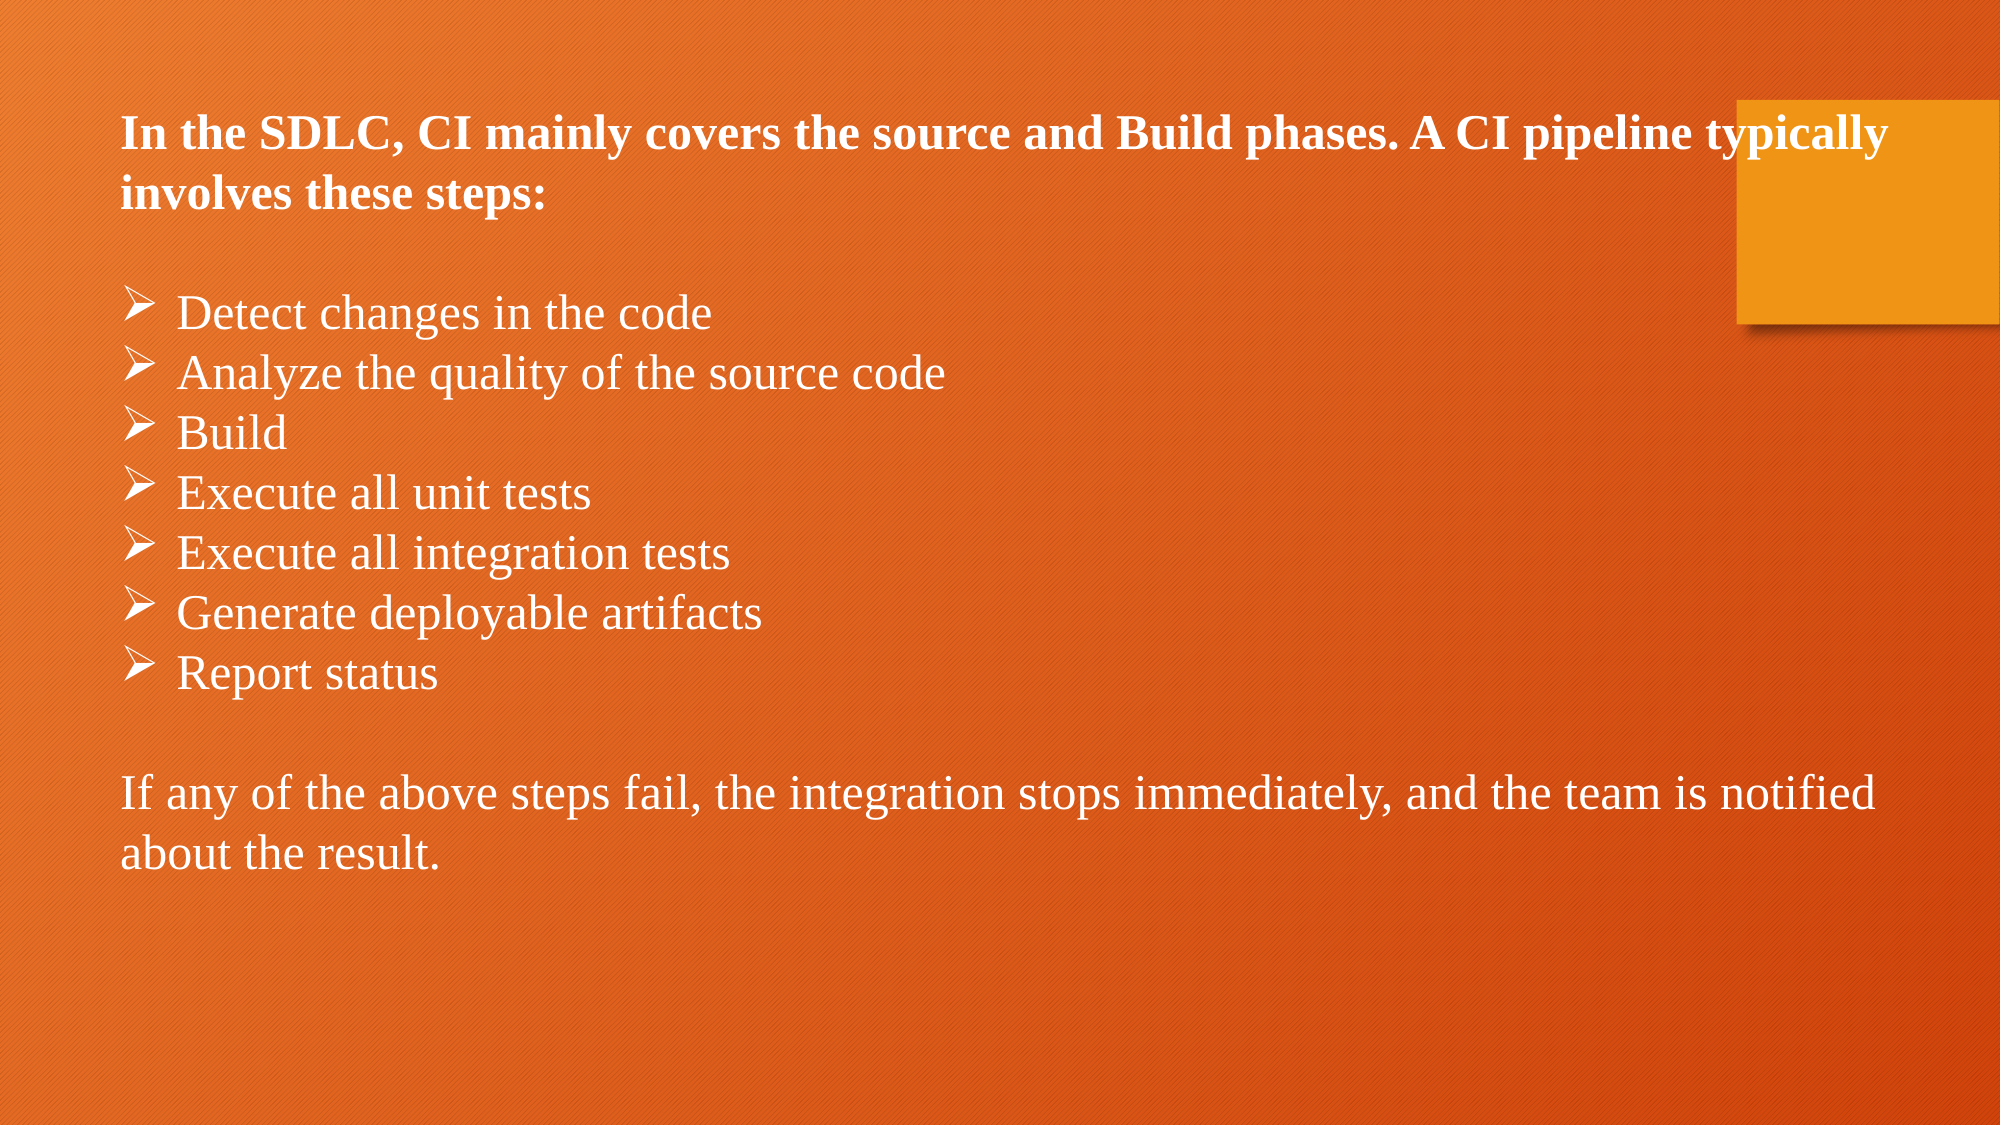

In the SDLC, CI mainly covers the source and Build phases. A CI pipeline typically involves these steps:

Detect changes in the code
Analyze the quality of the source code
Build
Execute all unit tests
Execute all integration tests
Generate deployable artifacts
Report status

If any of the above steps fail, the integration stops immediately, and the team is notified about the result.